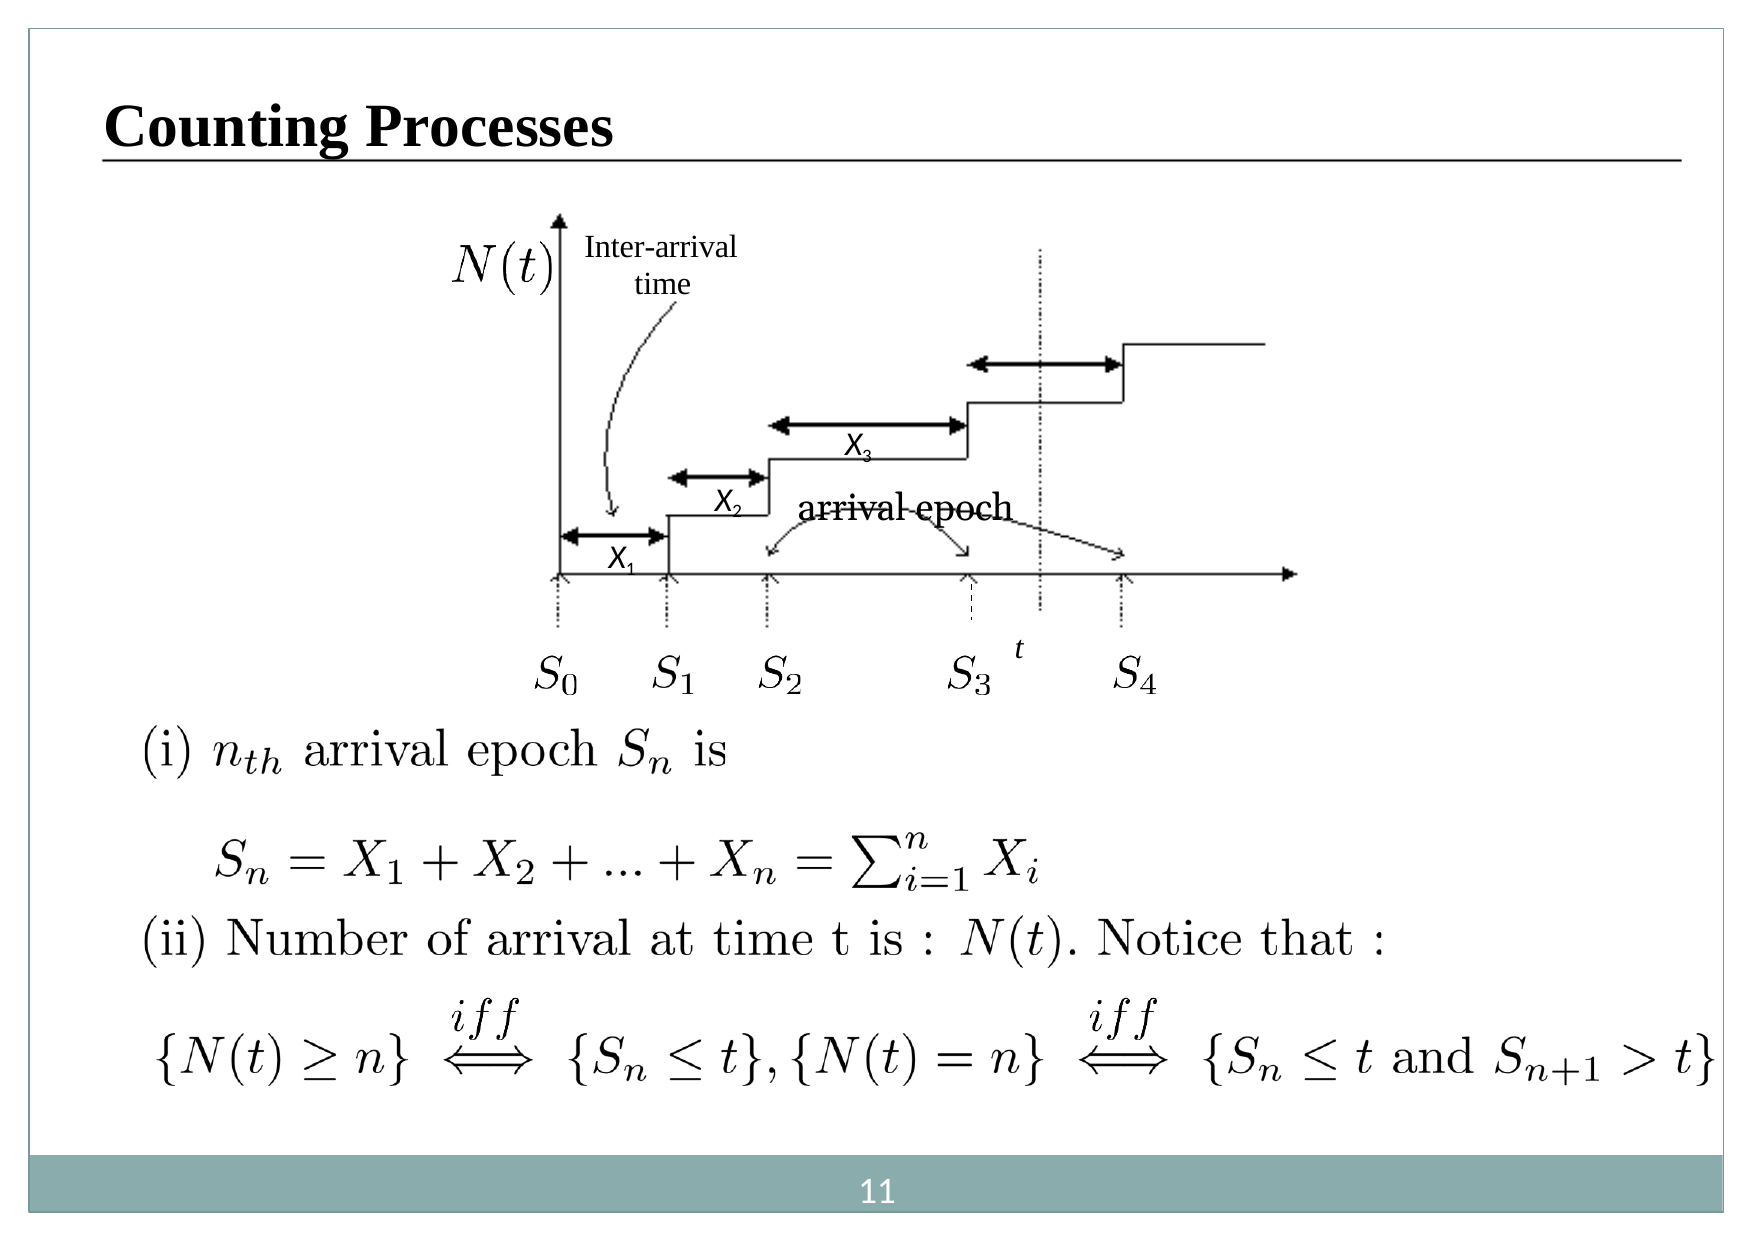

# Counting Processes
Inter-arrival time

X3
arrival epoch
X2
X1

t

11